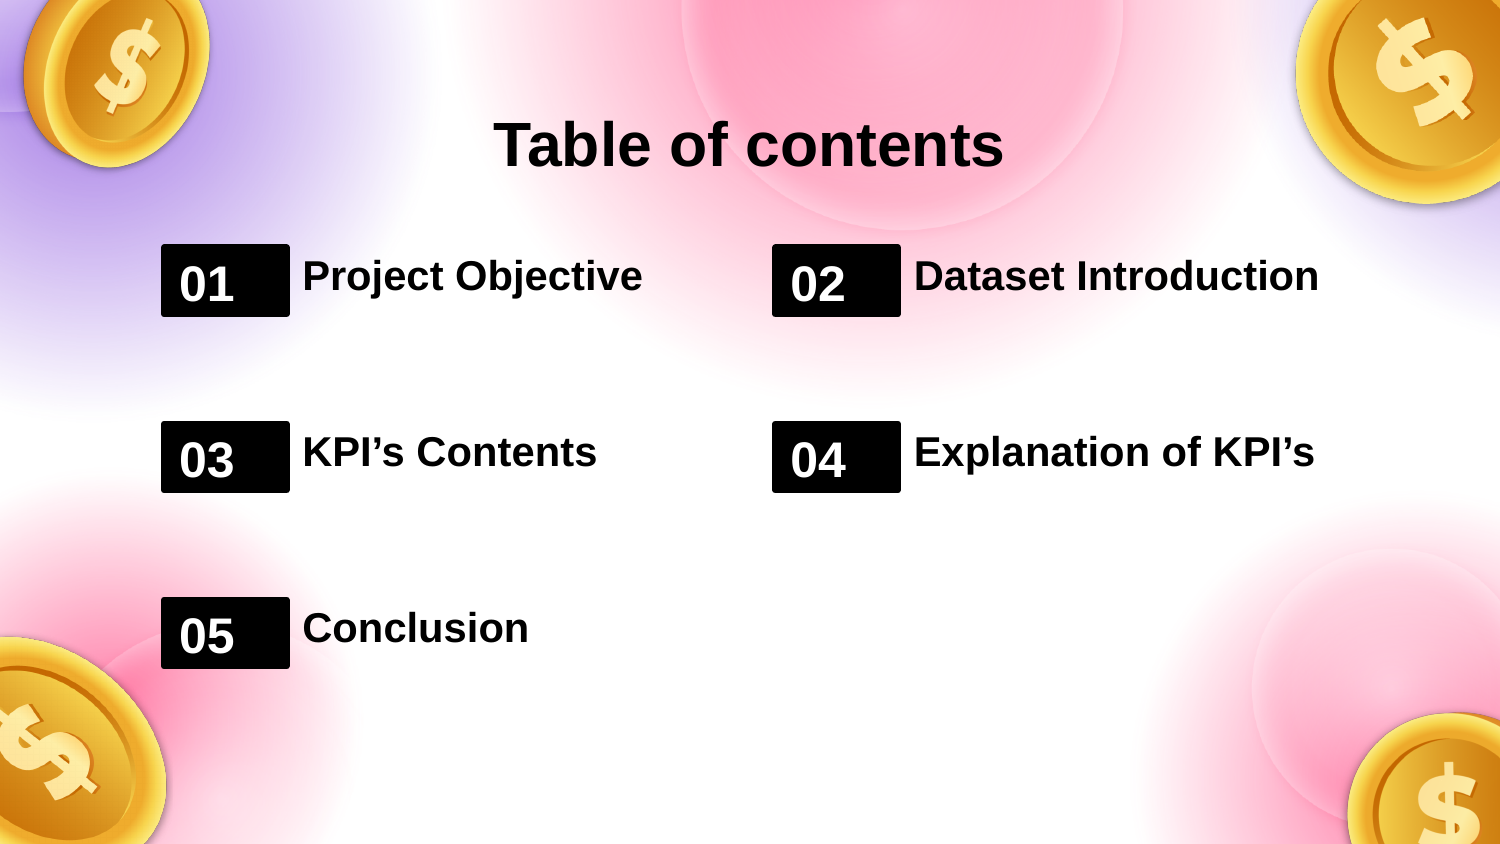

# Table of contents
01
02
Project Objective
Dataset Introduction
03
04
KPI’s Contents
Explanation of KPI’s
05
Conclusion